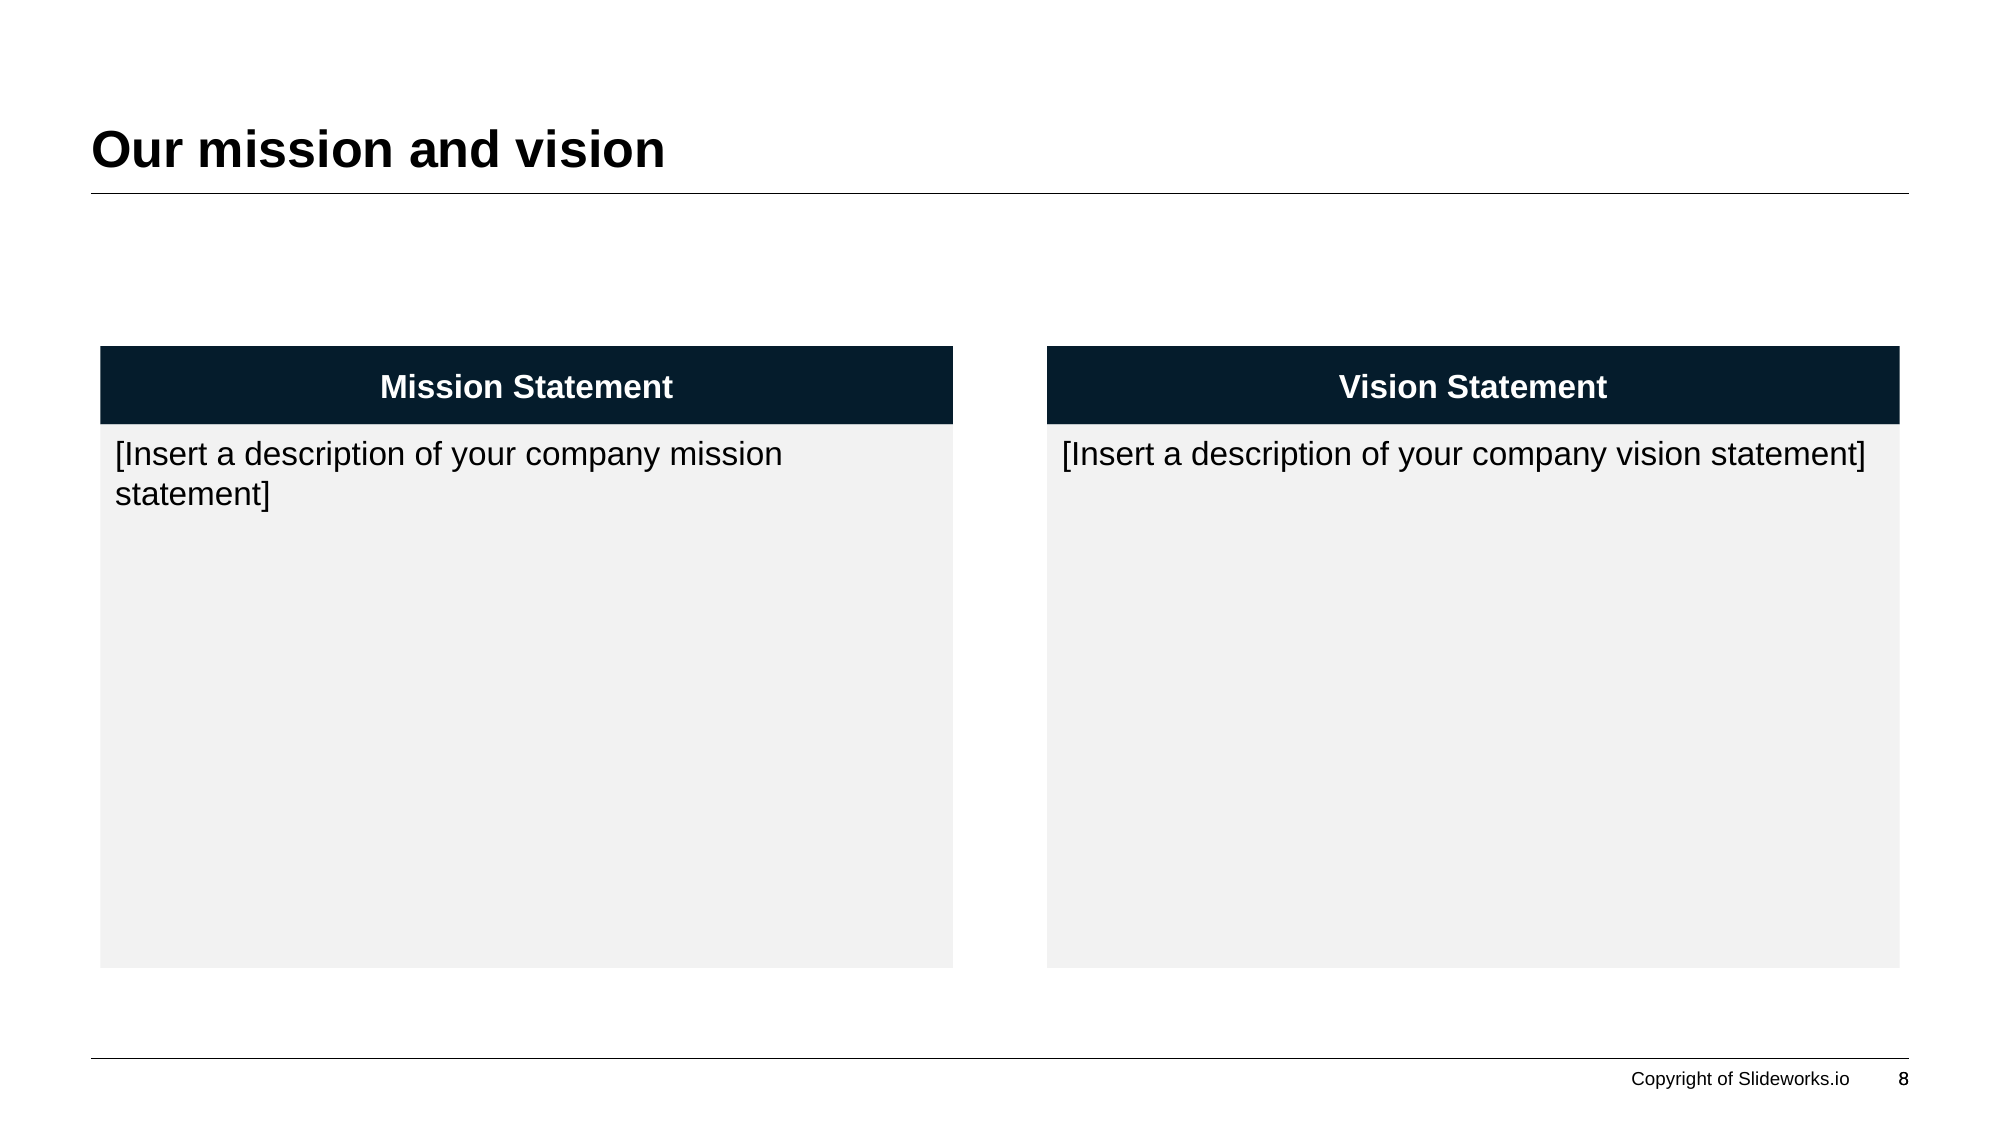

# Our mission and vision

Mission Statement
Vision Statement
[Insert a description of your company mission statement]
[Insert a description of your company vision statement]